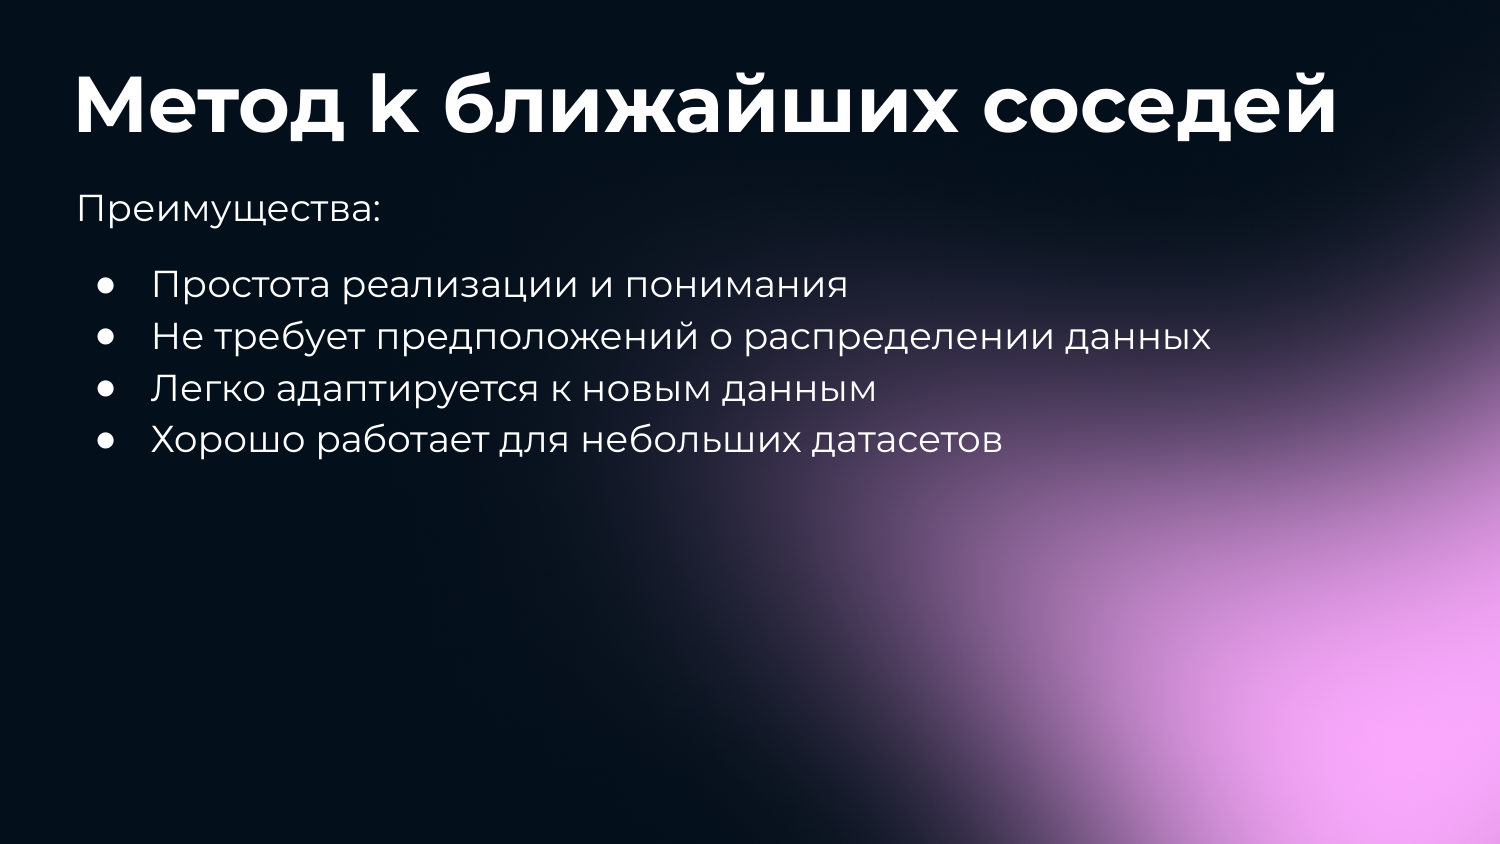

# Метод k ближайших соседей
Преимущества:
Простота реализации и понимания
Не требует предположений о распределении данных
Легко адаптируется к новым данным
Хорошо работает для небольших датасетов